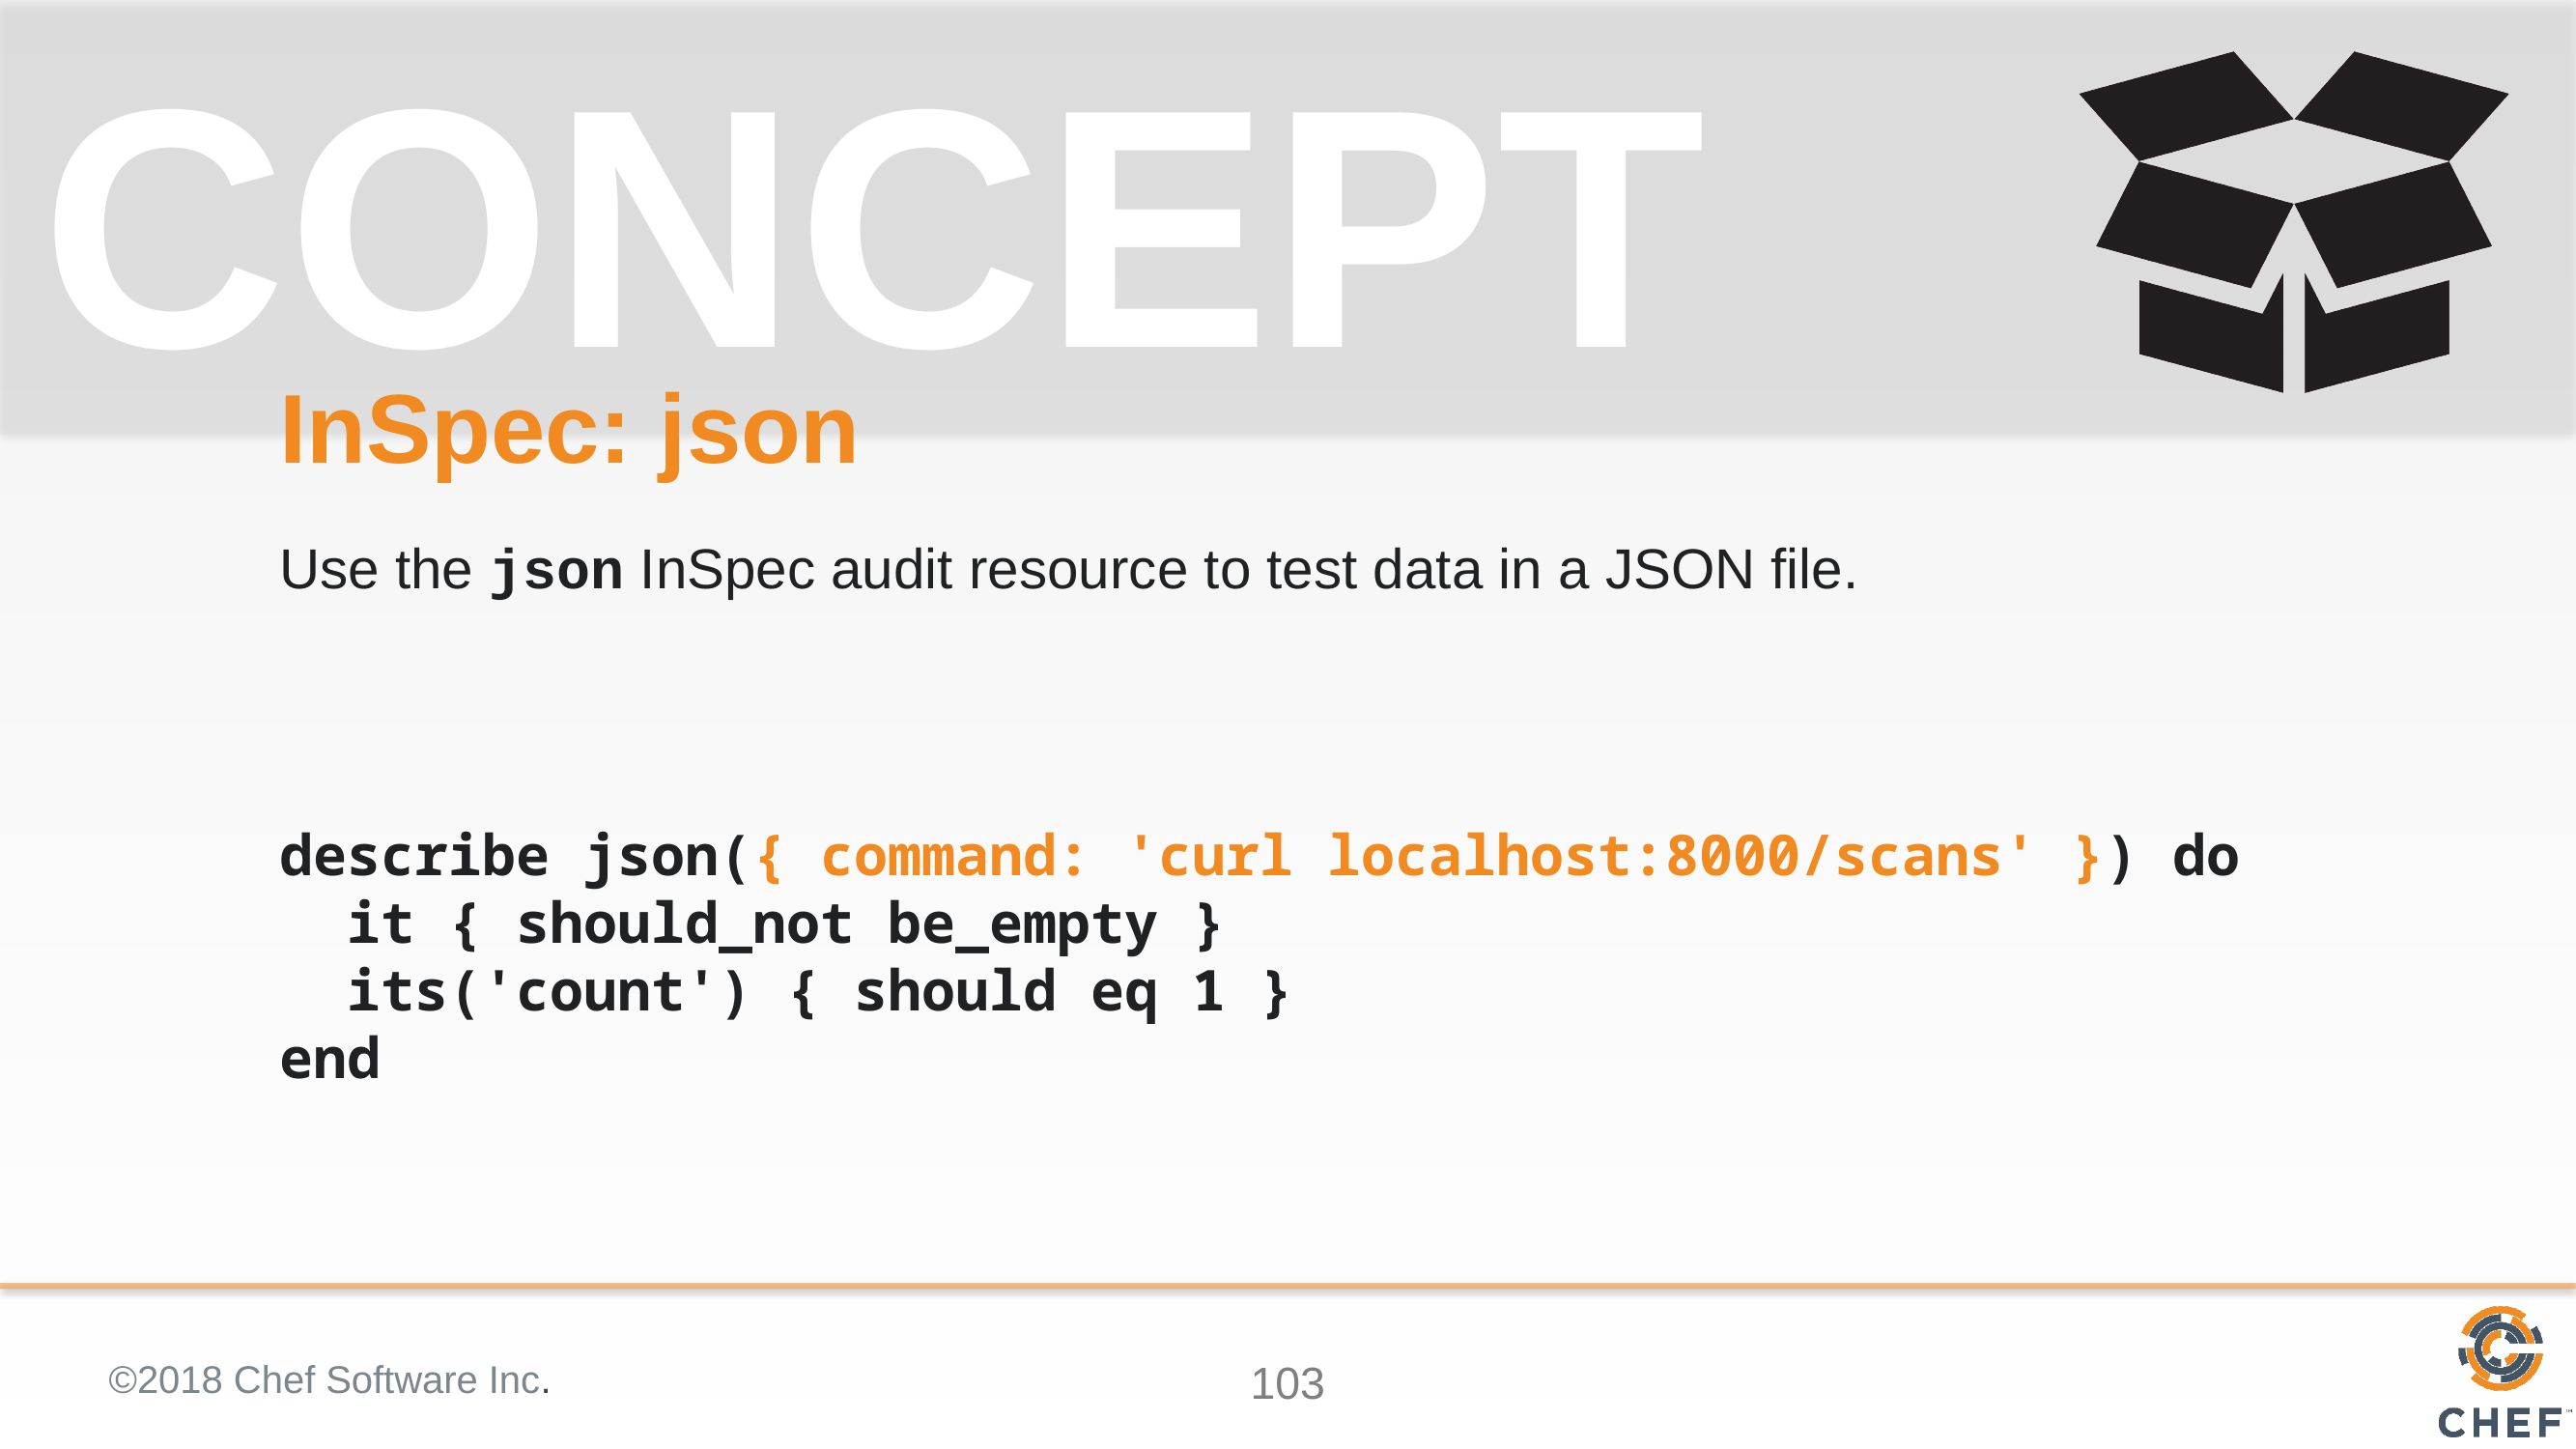

# InSpec: json
Use the json InSpec audit resource to test data in a JSON file.
describe json({ command: 'curl localhost:8000/scans' }) do
  it { should_not be_empty }
  its('count') { should eq 1 }
end